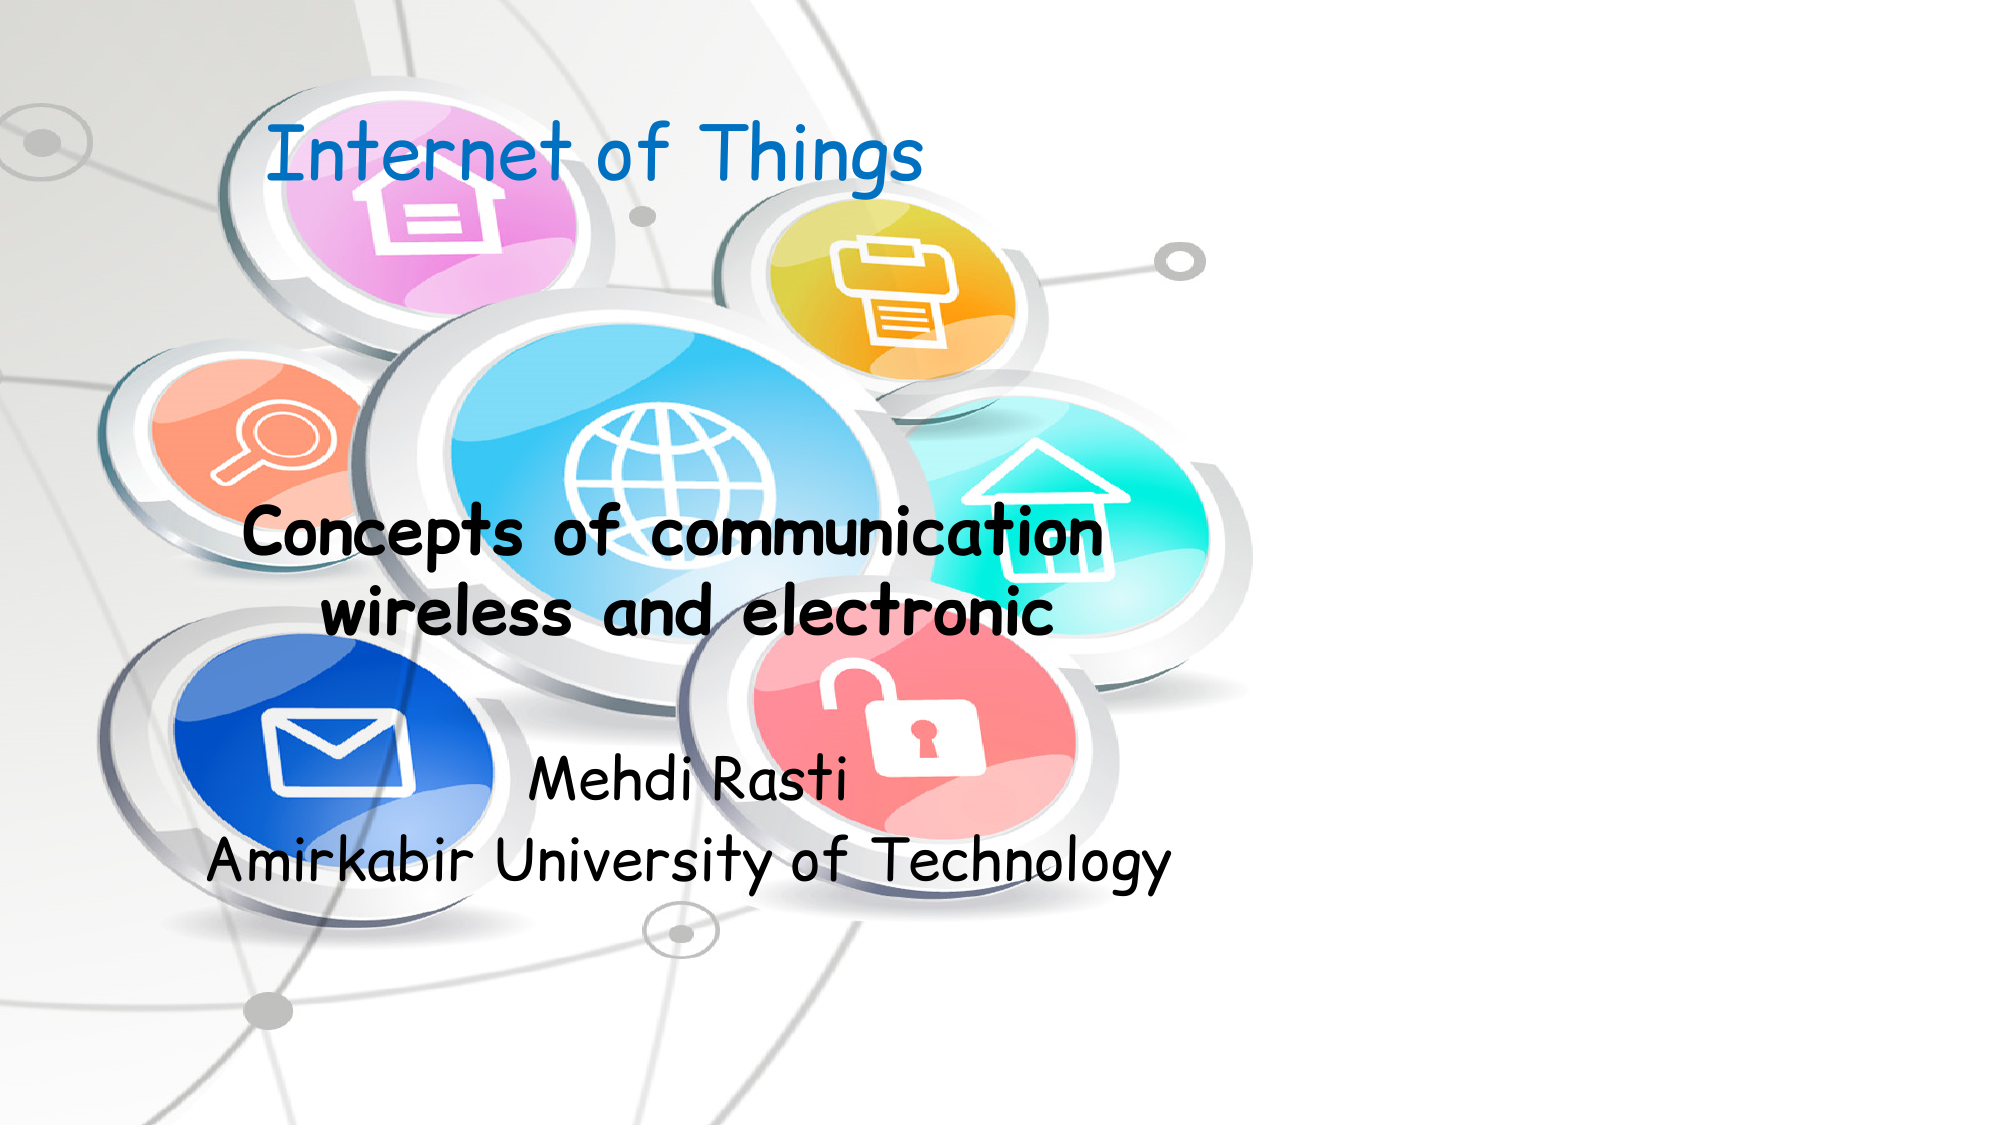

# Internet of Things
Concepts of communication  wireless and electronic

Mehdi Rasti
Amirkabir University of Technology